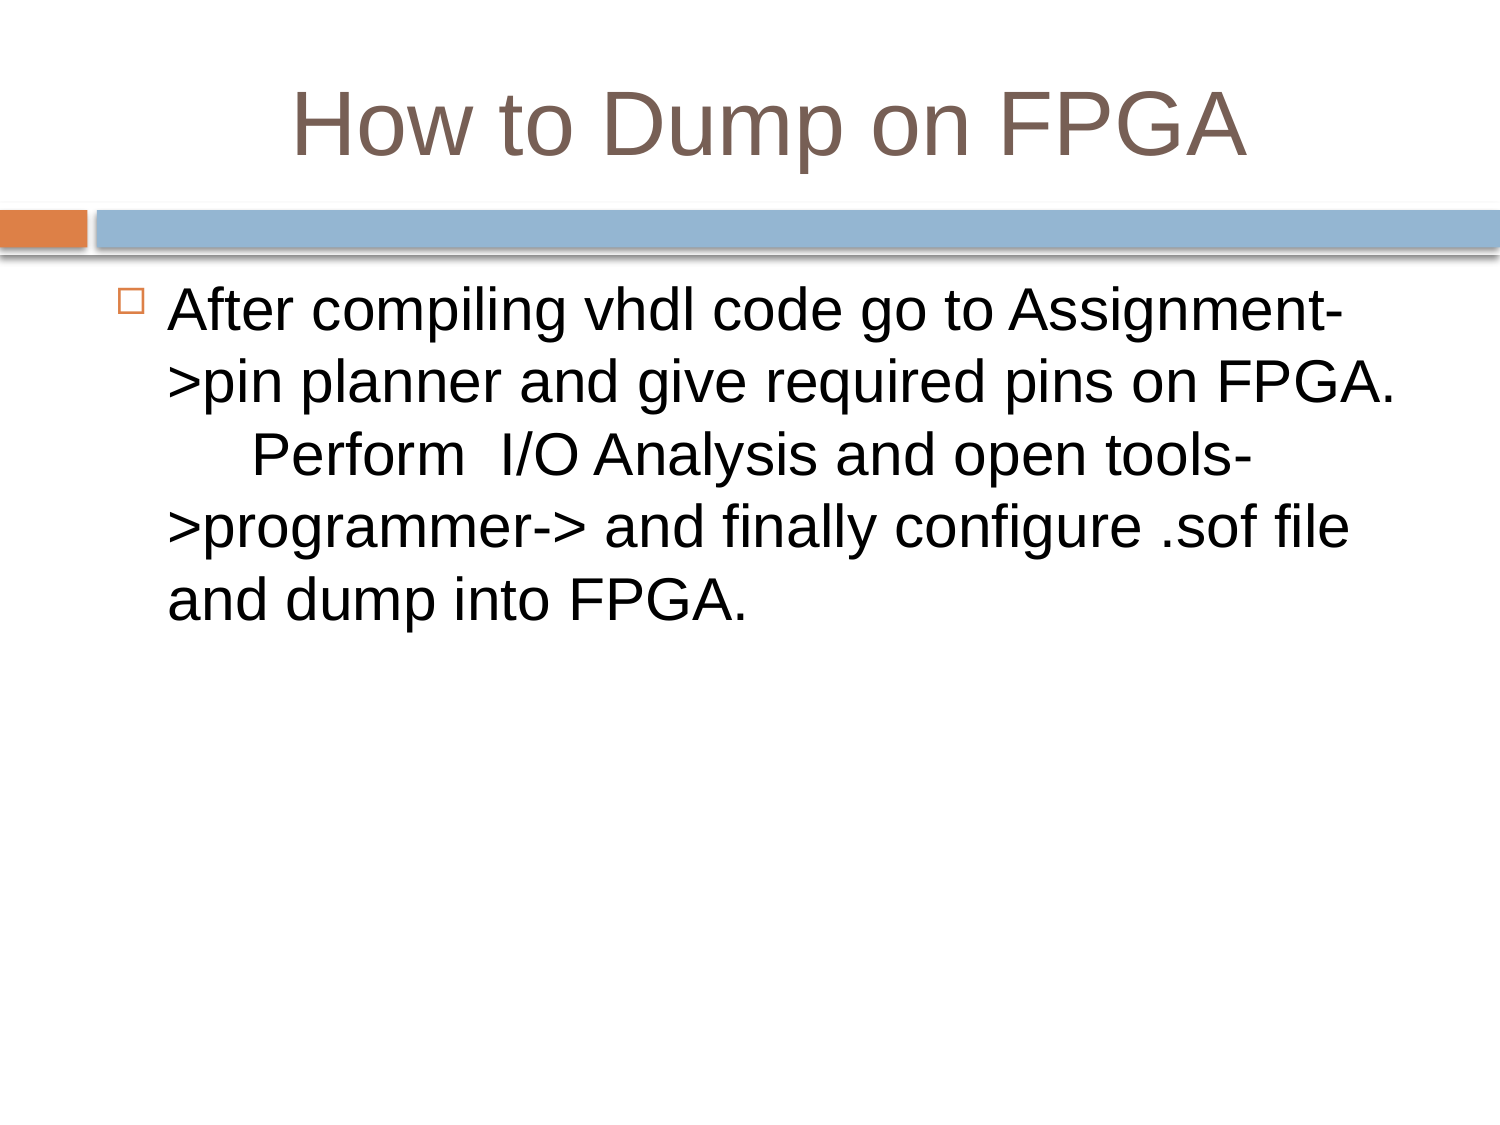

# How to Dump on FPGA
After compiling vhdl code go to Assignment->pin planner and give required pins on FPGA.       Perform  I/O Analysis and open tools->programmer-> and finally configure .sof file and dump into FPGA.